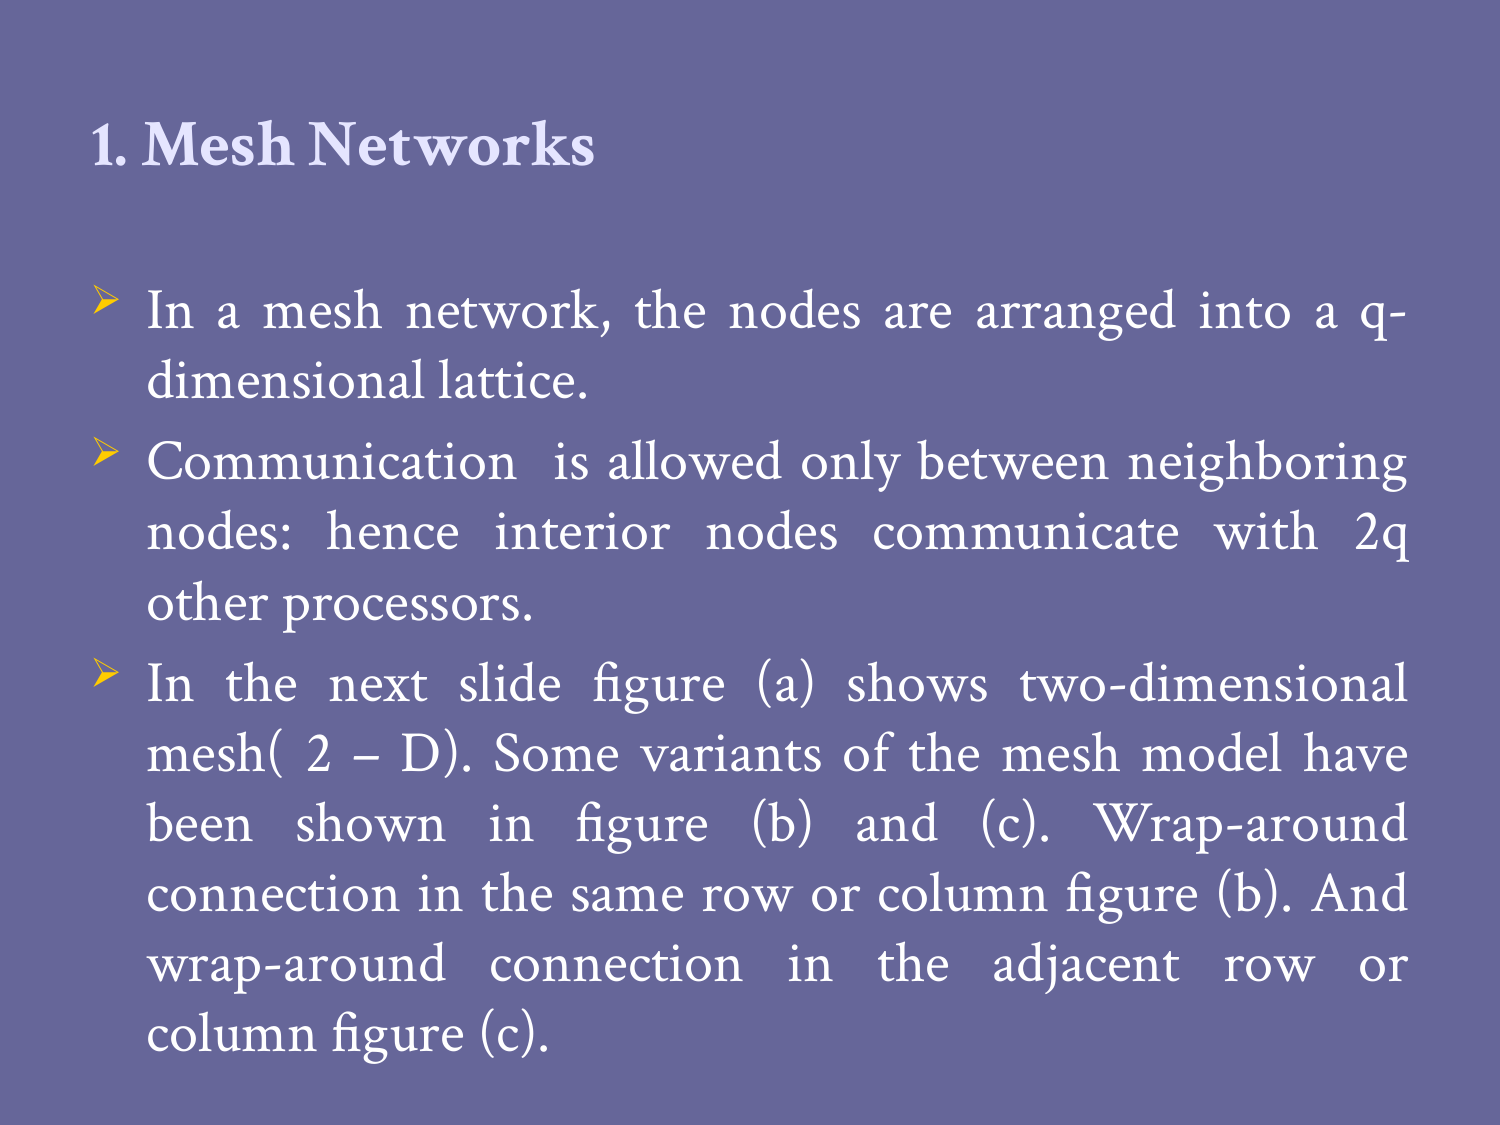

# 1. Mesh Networks
In a mesh network, the nodes are arranged into a q-dimensional lattice.
Communication  is allowed only between neighboring nodes: hence interior nodes communicate with 2q other processors.
In the next slide figure (a) shows two-dimensional mesh( 2 – D). Some variants of the mesh model have been shown in figure (b) and (c). Wrap-around connection in the same row or column figure (b). And wrap-around connection in the adjacent row or column figure (c).